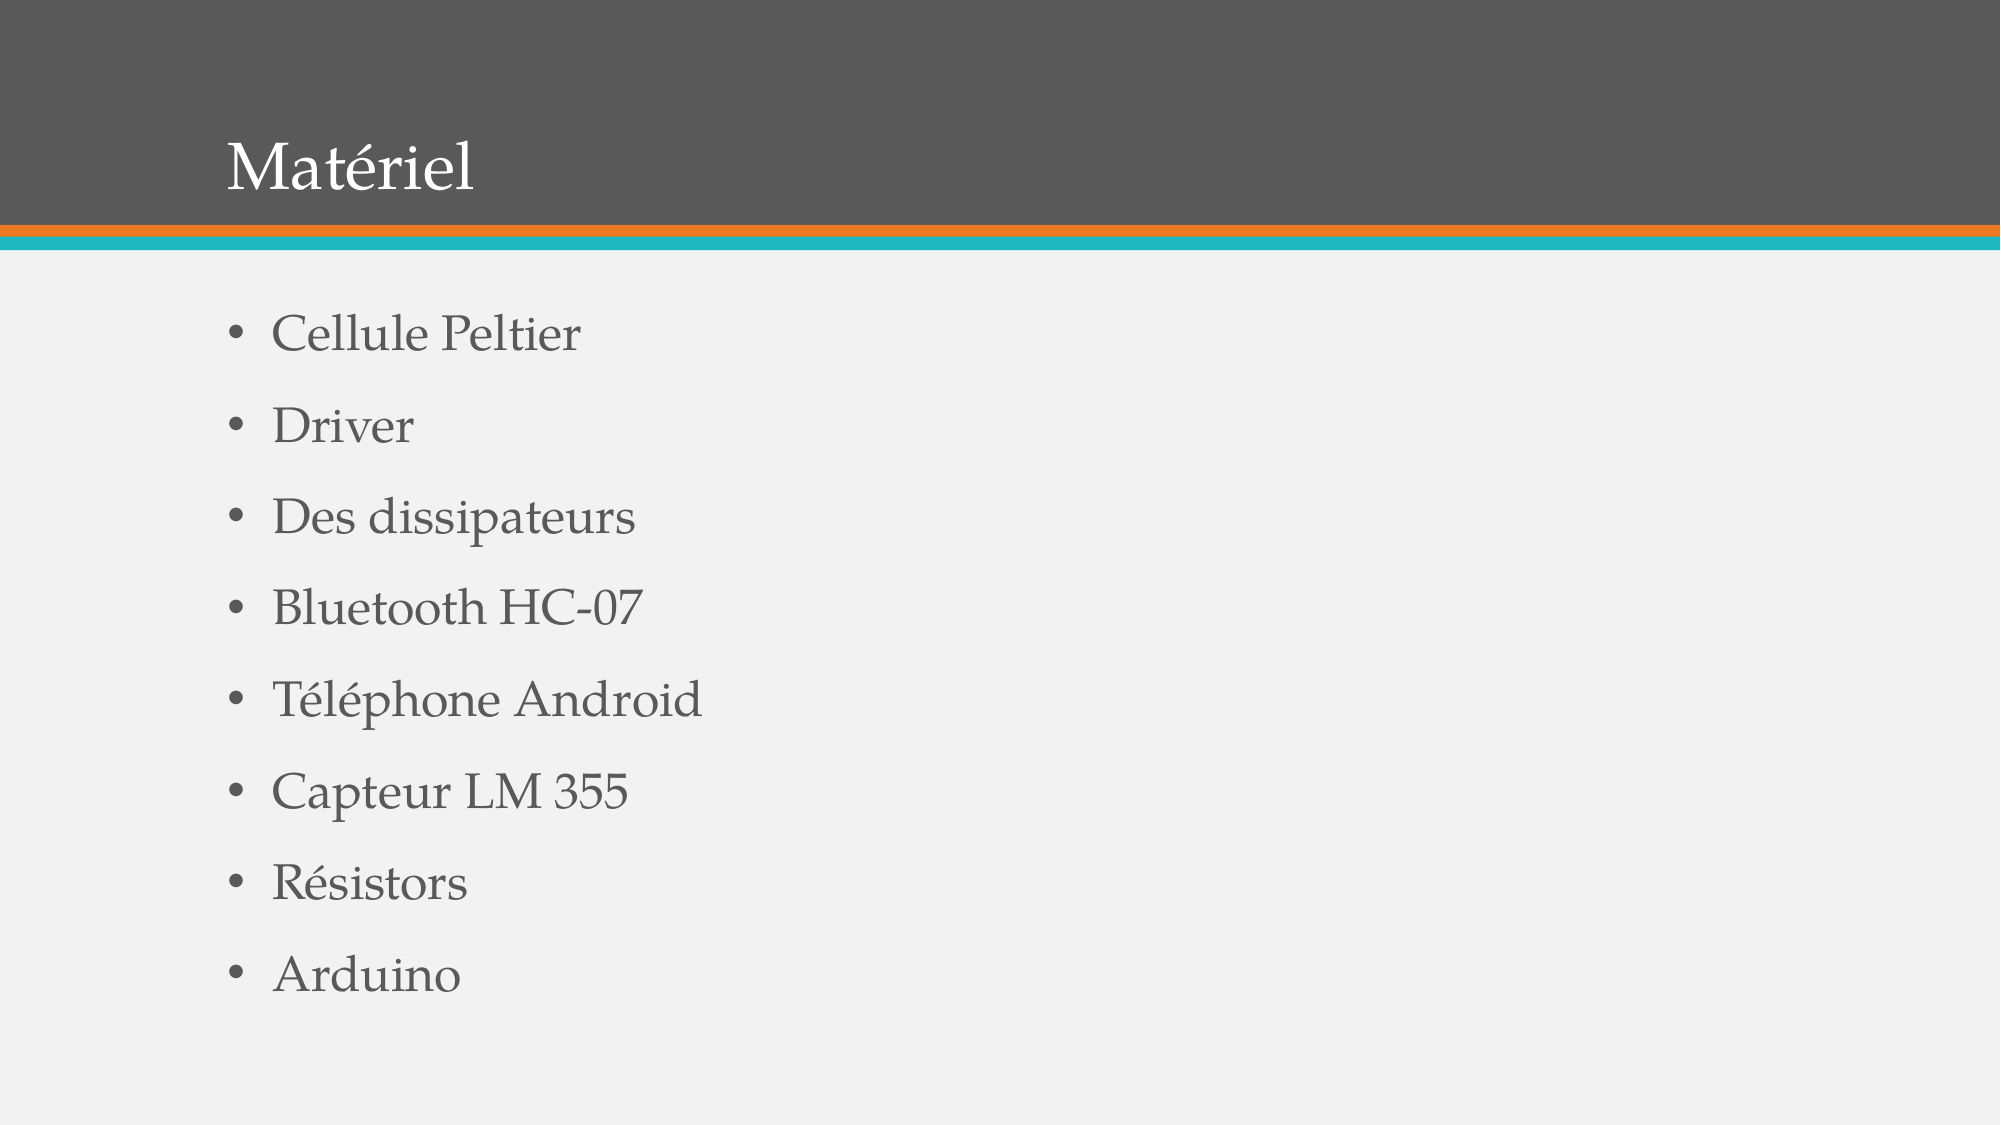

# Matériel
Cellule Peltier
Driver
Des dissipateurs
Bluetooth HC-07
Téléphone Android
Capteur LM 355
Résistors
Arduino